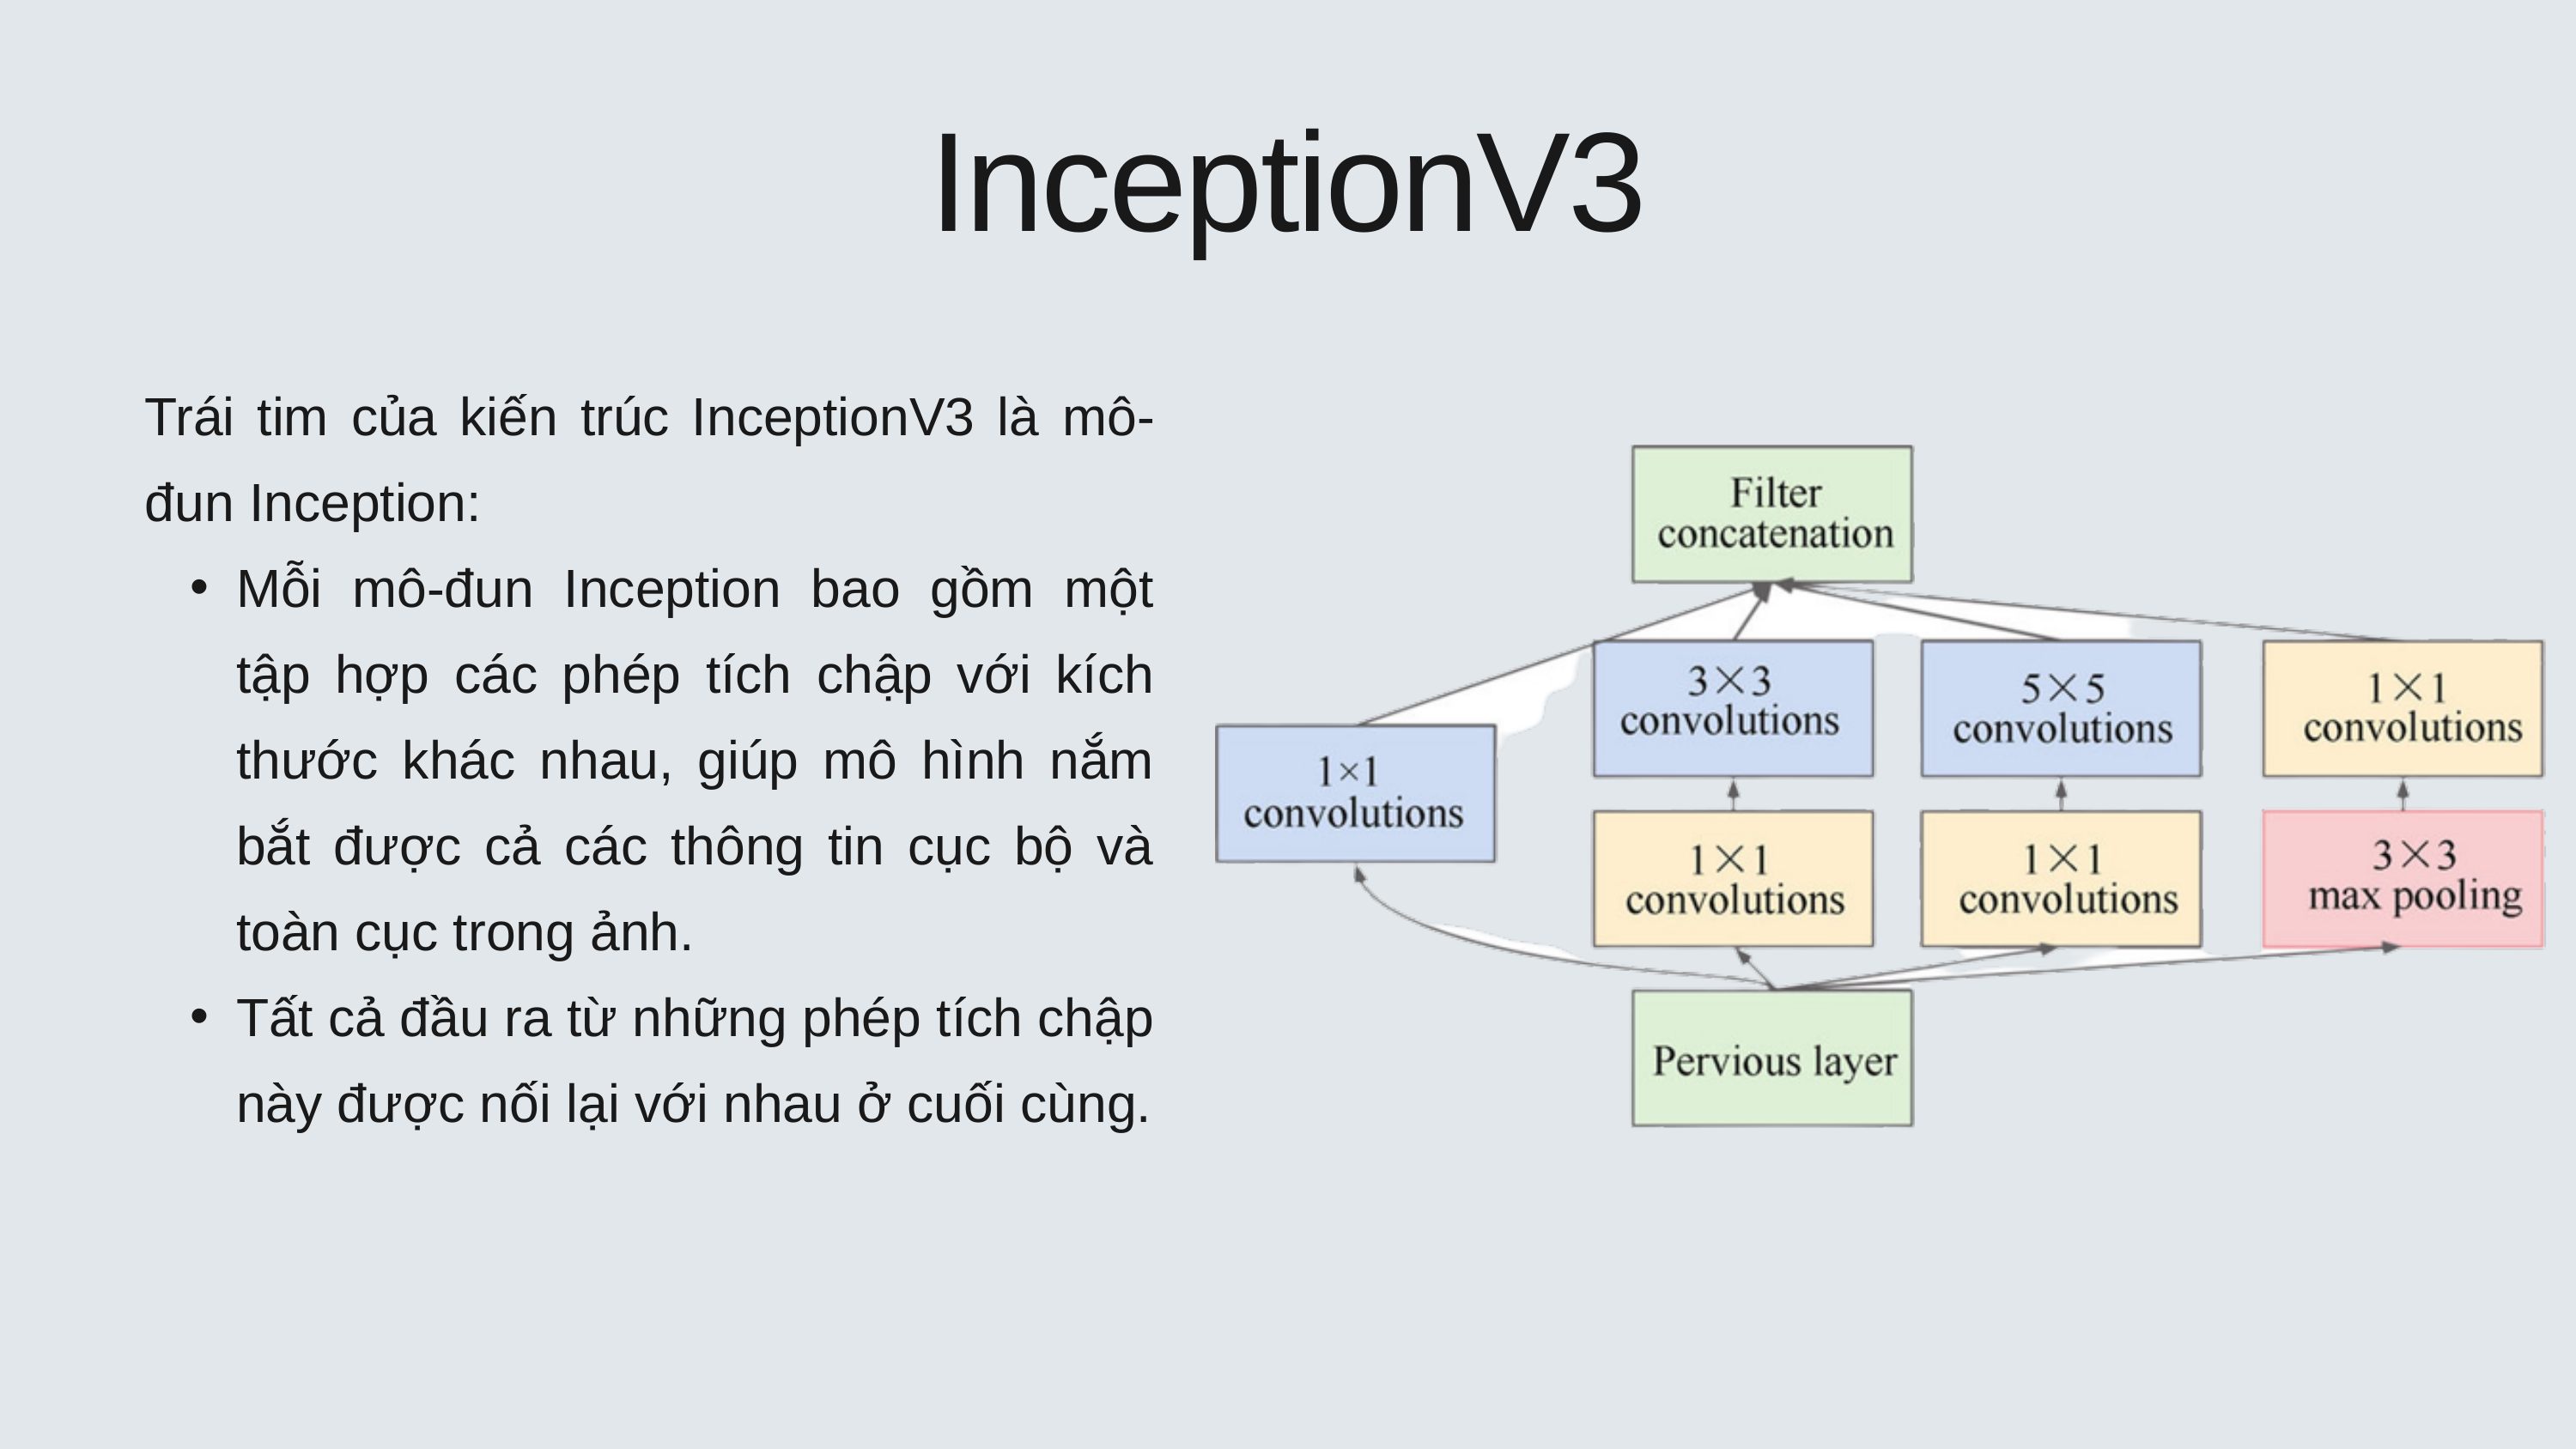

InceptionV3
Trái tim của kiến trúc InceptionV3 là mô-đun Inception:
Mỗi mô-đun Inception bao gồm một tập hợp các phép tích chập với kích thước khác nhau, giúp mô hình nắm bắt được cả các thông tin cục bộ và toàn cục trong ảnh.
Tất cả đầu ra từ những phép tích chập này được nối lại với nhau ở cuối cùng.